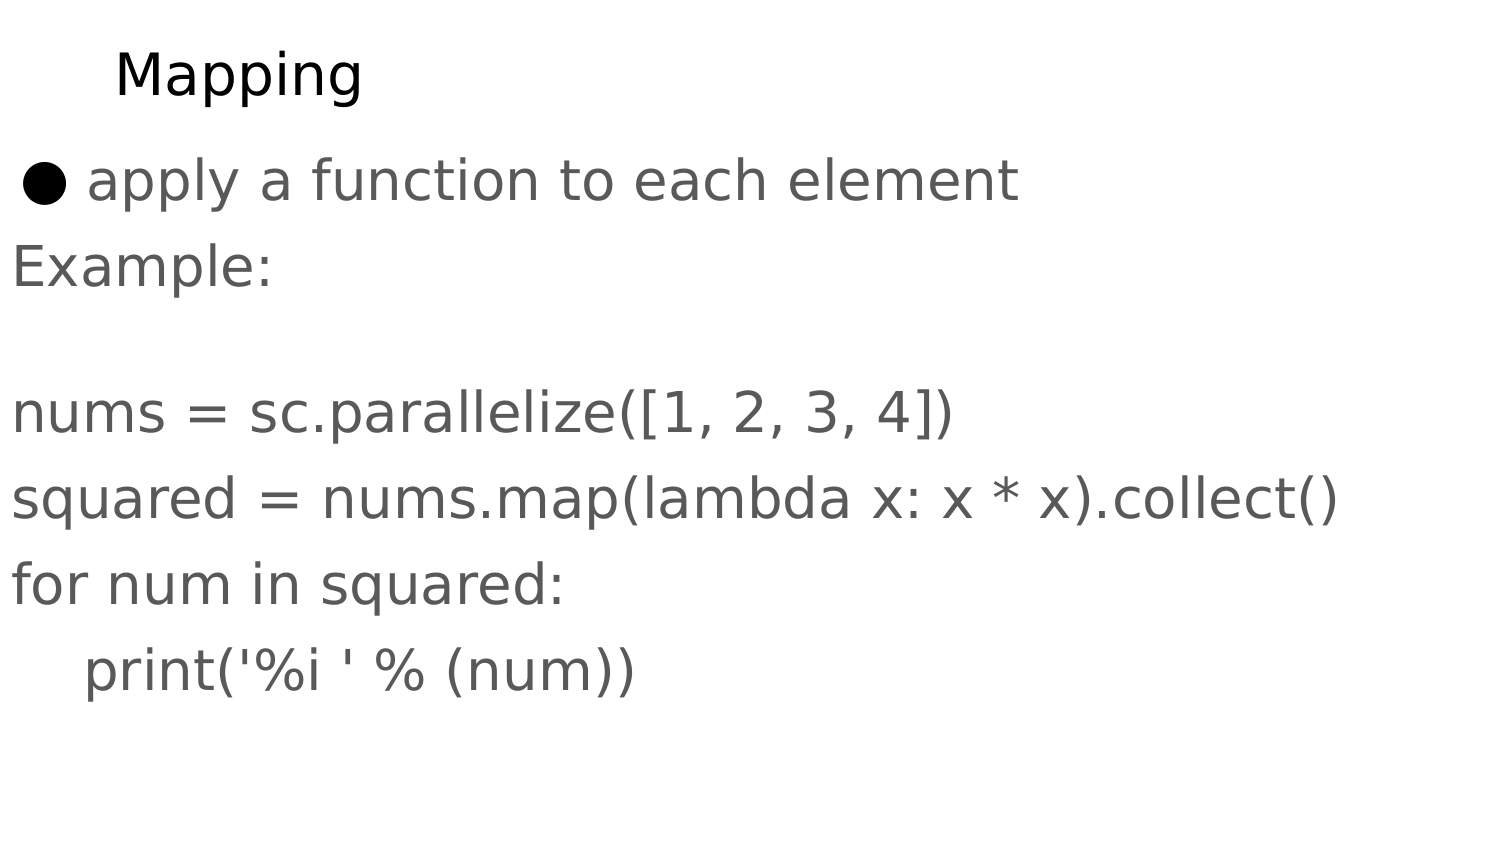

# Mapping
apply a function to each element
Example:
nums = sc.parallelize([1, 2, 3, 4])
squared = nums.map(lambda x: x * x).collect()
for num in squared:
    print('%i ' % (num))